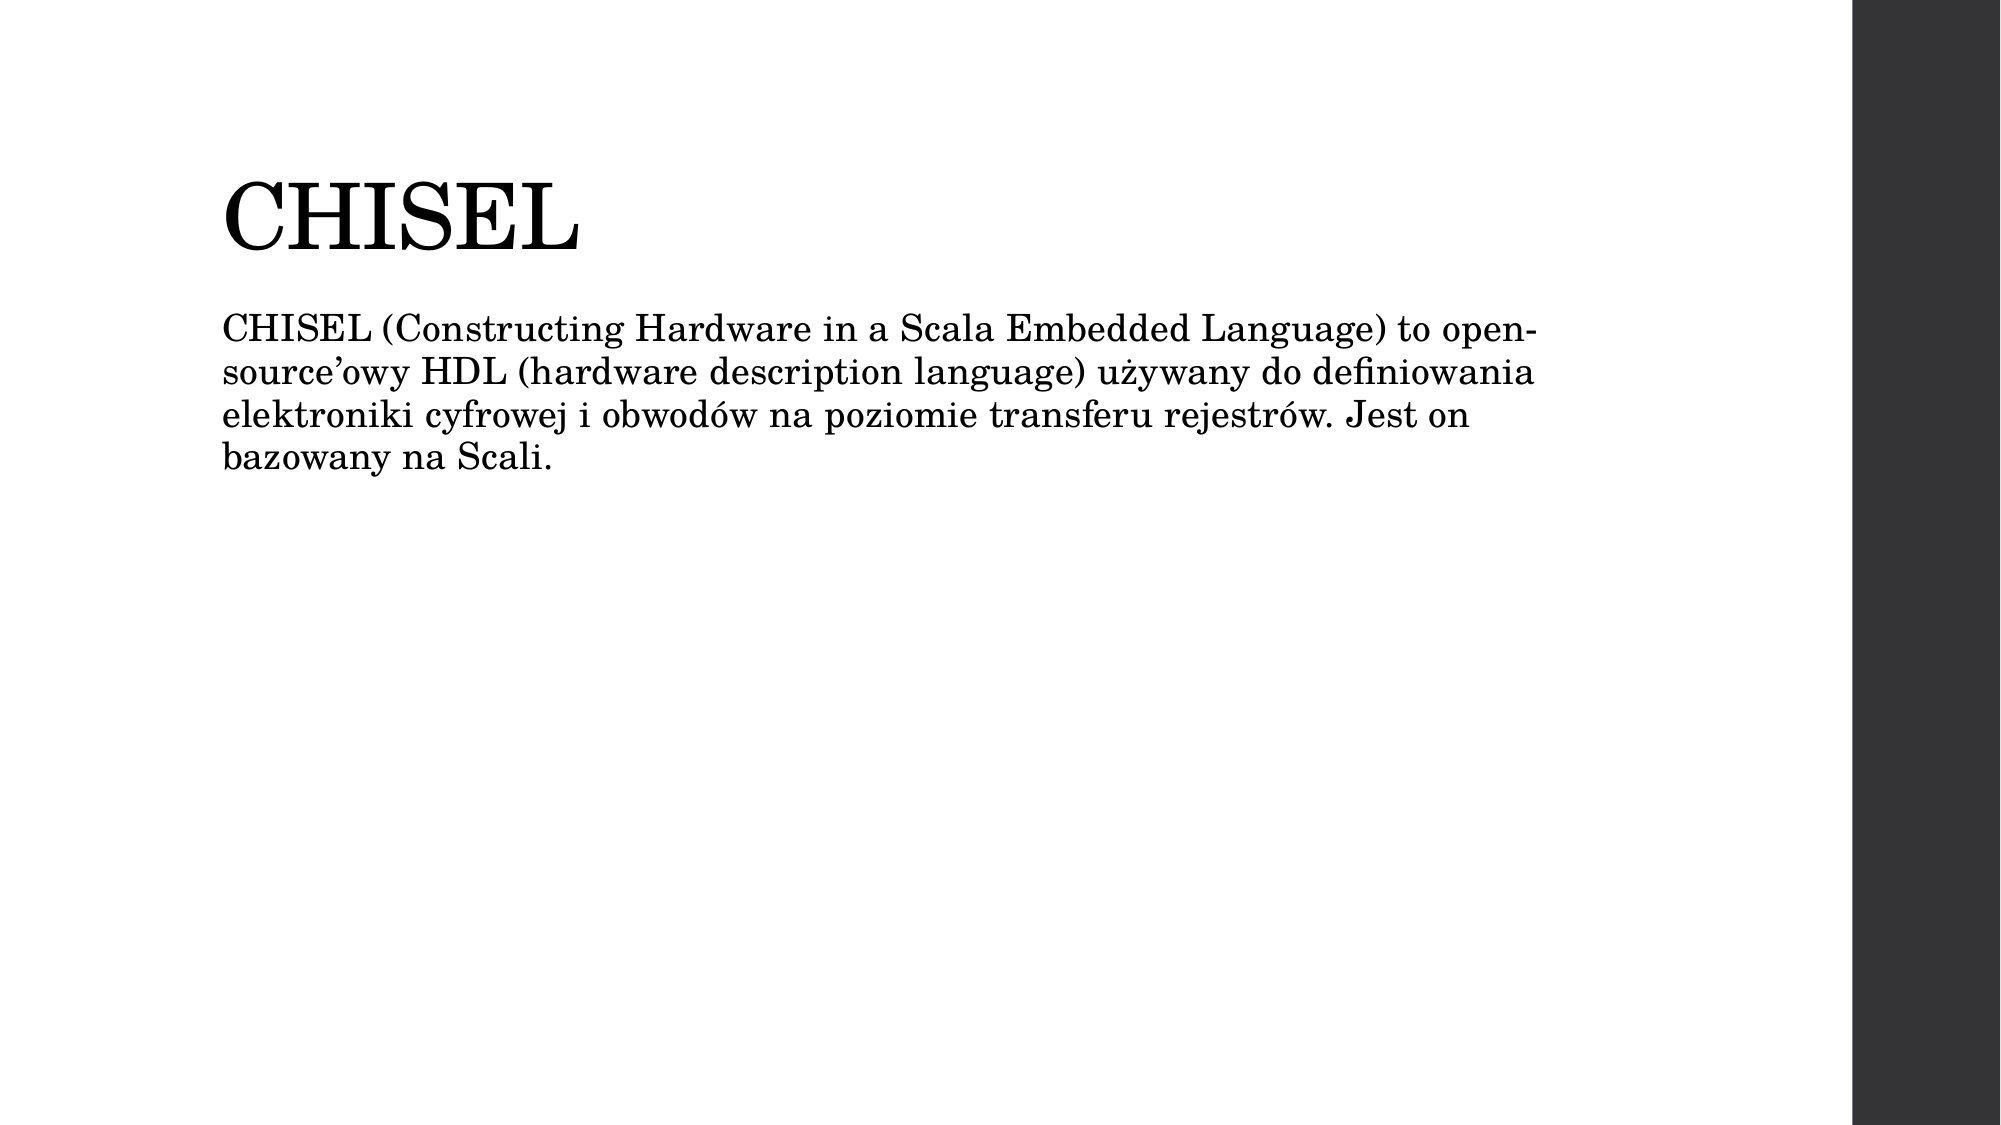

# CHISEL
CHISEL (Constructing Hardware in a Scala Embedded Language) to open-source’owy HDL (hardware description language) używany do definiowania elektroniki cyfrowej i obwodów na poziomie transferu rejestrów. Jest on bazowany na Scali.